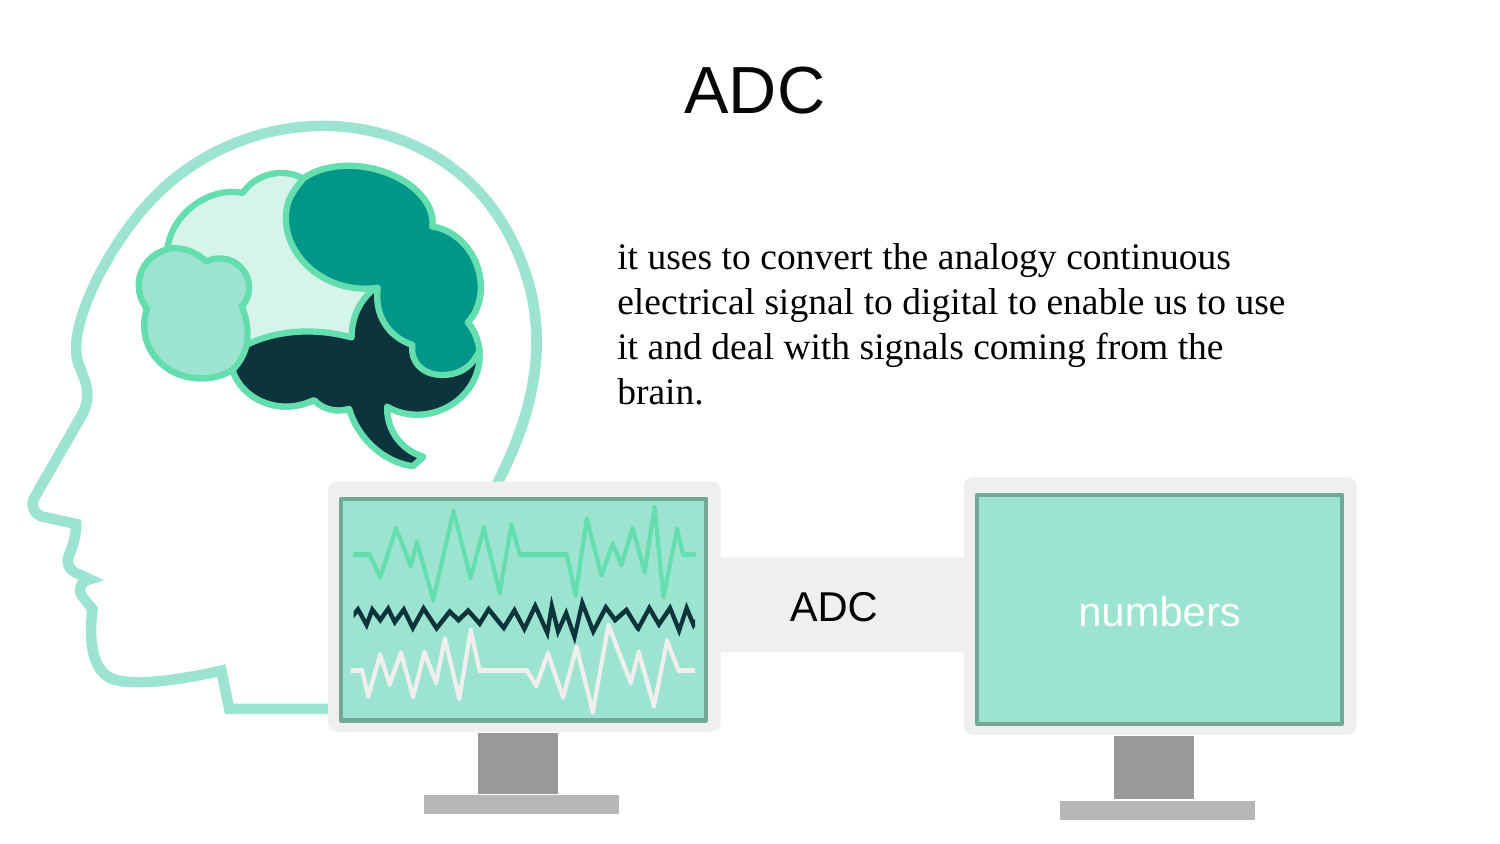

# ADC

it uses to convert the analogy continuous  electrical signal to digital to enable us to use it and deal with signals coming from the brain.

numbers

ADC